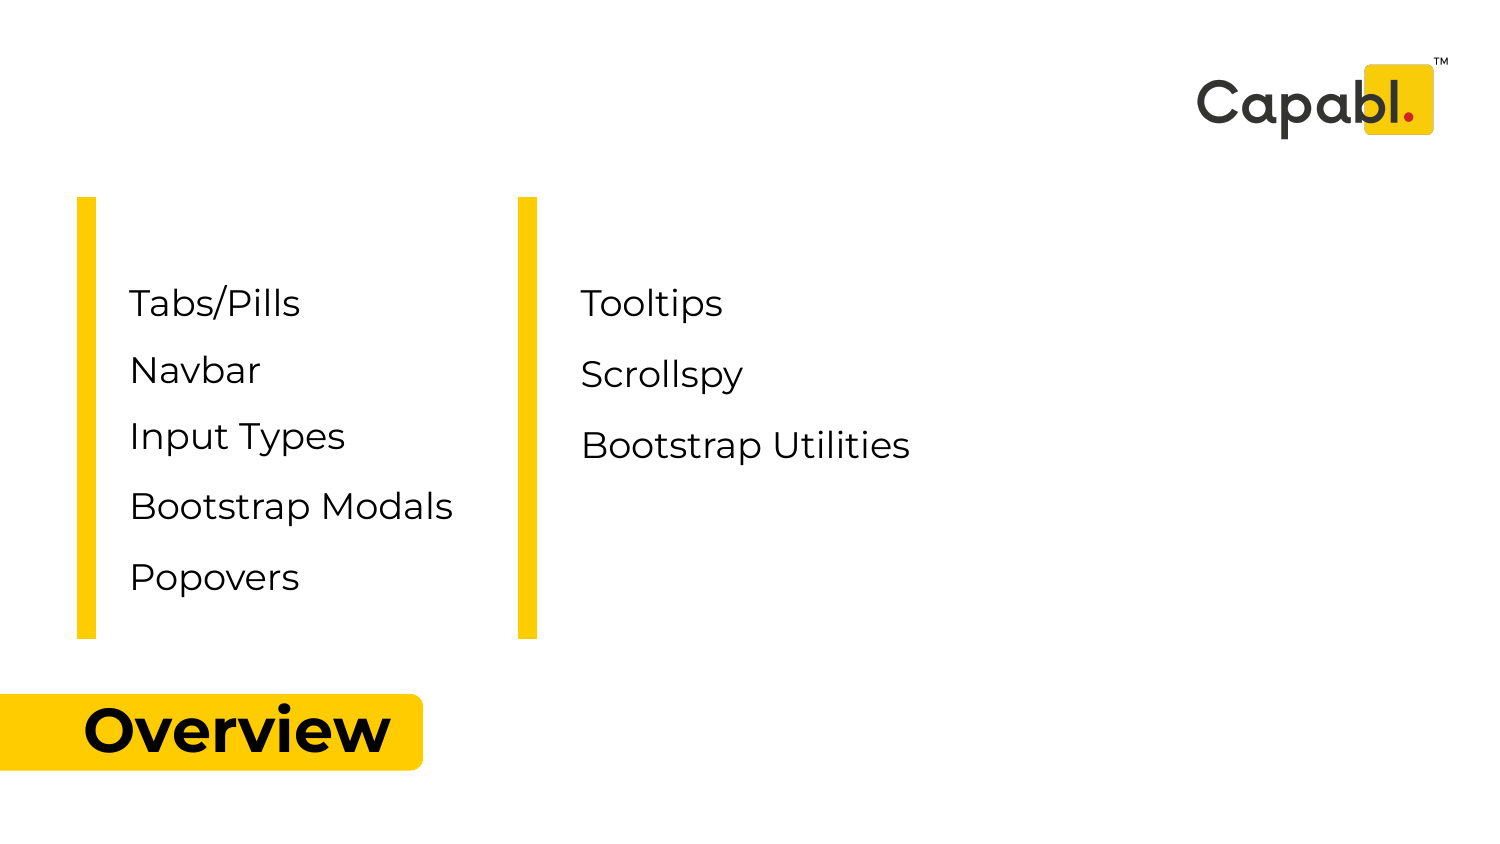

Tabs/Pills
Navbar
Input Types
Bootstrap Modals
Popovers
Tooltips
Scrollspy
Bootstrap Utilities

# Overview